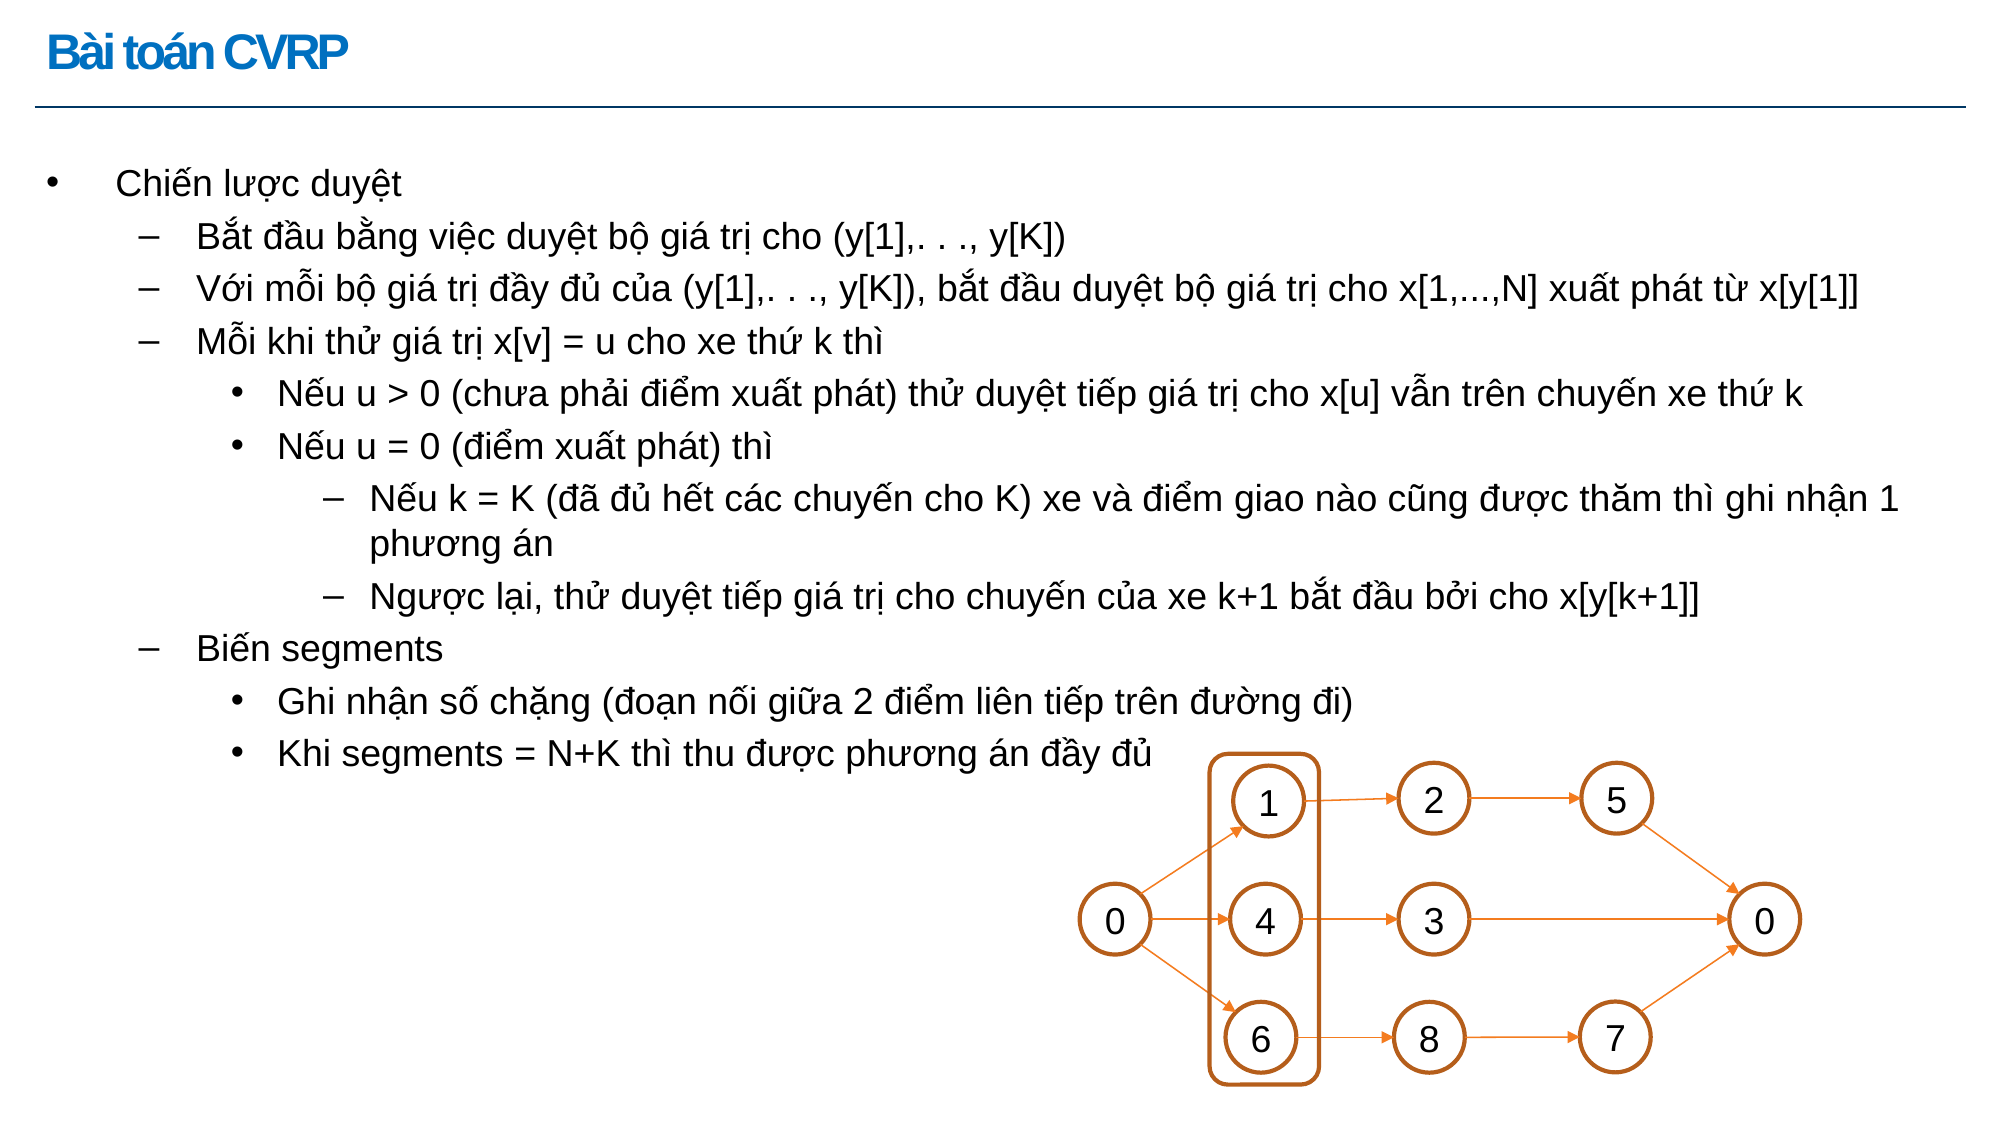

Ⅰ ｜ Tên chương
# Bài toán CVRP
Chiến lược duyệt
Bắt đầu bằng việc duyệt bộ giá trị cho (y[1],. . ., y[K])
Với mỗi bộ giá trị đầy đủ của (y[1],. . ., y[K]), bắt đầu duyệt bộ giá trị cho x[1,...,N] xuất phát từ x[y[1]]
Mỗi khi thử giá trị x[v] = u cho xe thứ k thì
Nếu u > 0 (chưa phải điểm xuất phát) thử duyệt tiếp giá trị cho x[u] vẫn trên chuyến xe thứ k
Nếu u = 0 (điểm xuất phát) thì
Nếu k = K (đã đủ hết các chuyến cho K) xe và điểm giao nào cũng được thăm thì ghi nhận 1 phương án
Ngược lại, thử duyệt tiếp giá trị cho chuyến của xe k+1 bắt đầu bởi cho x[y[k+1]]
Biến segments
Ghi nhận số chặng (đoạn nối giữa 2 điểm liên tiếp trên đường đi)
Khi segments = N+K thì thu được phương án đầy đủ

2
5
1
0
4
3
0
7
6
8